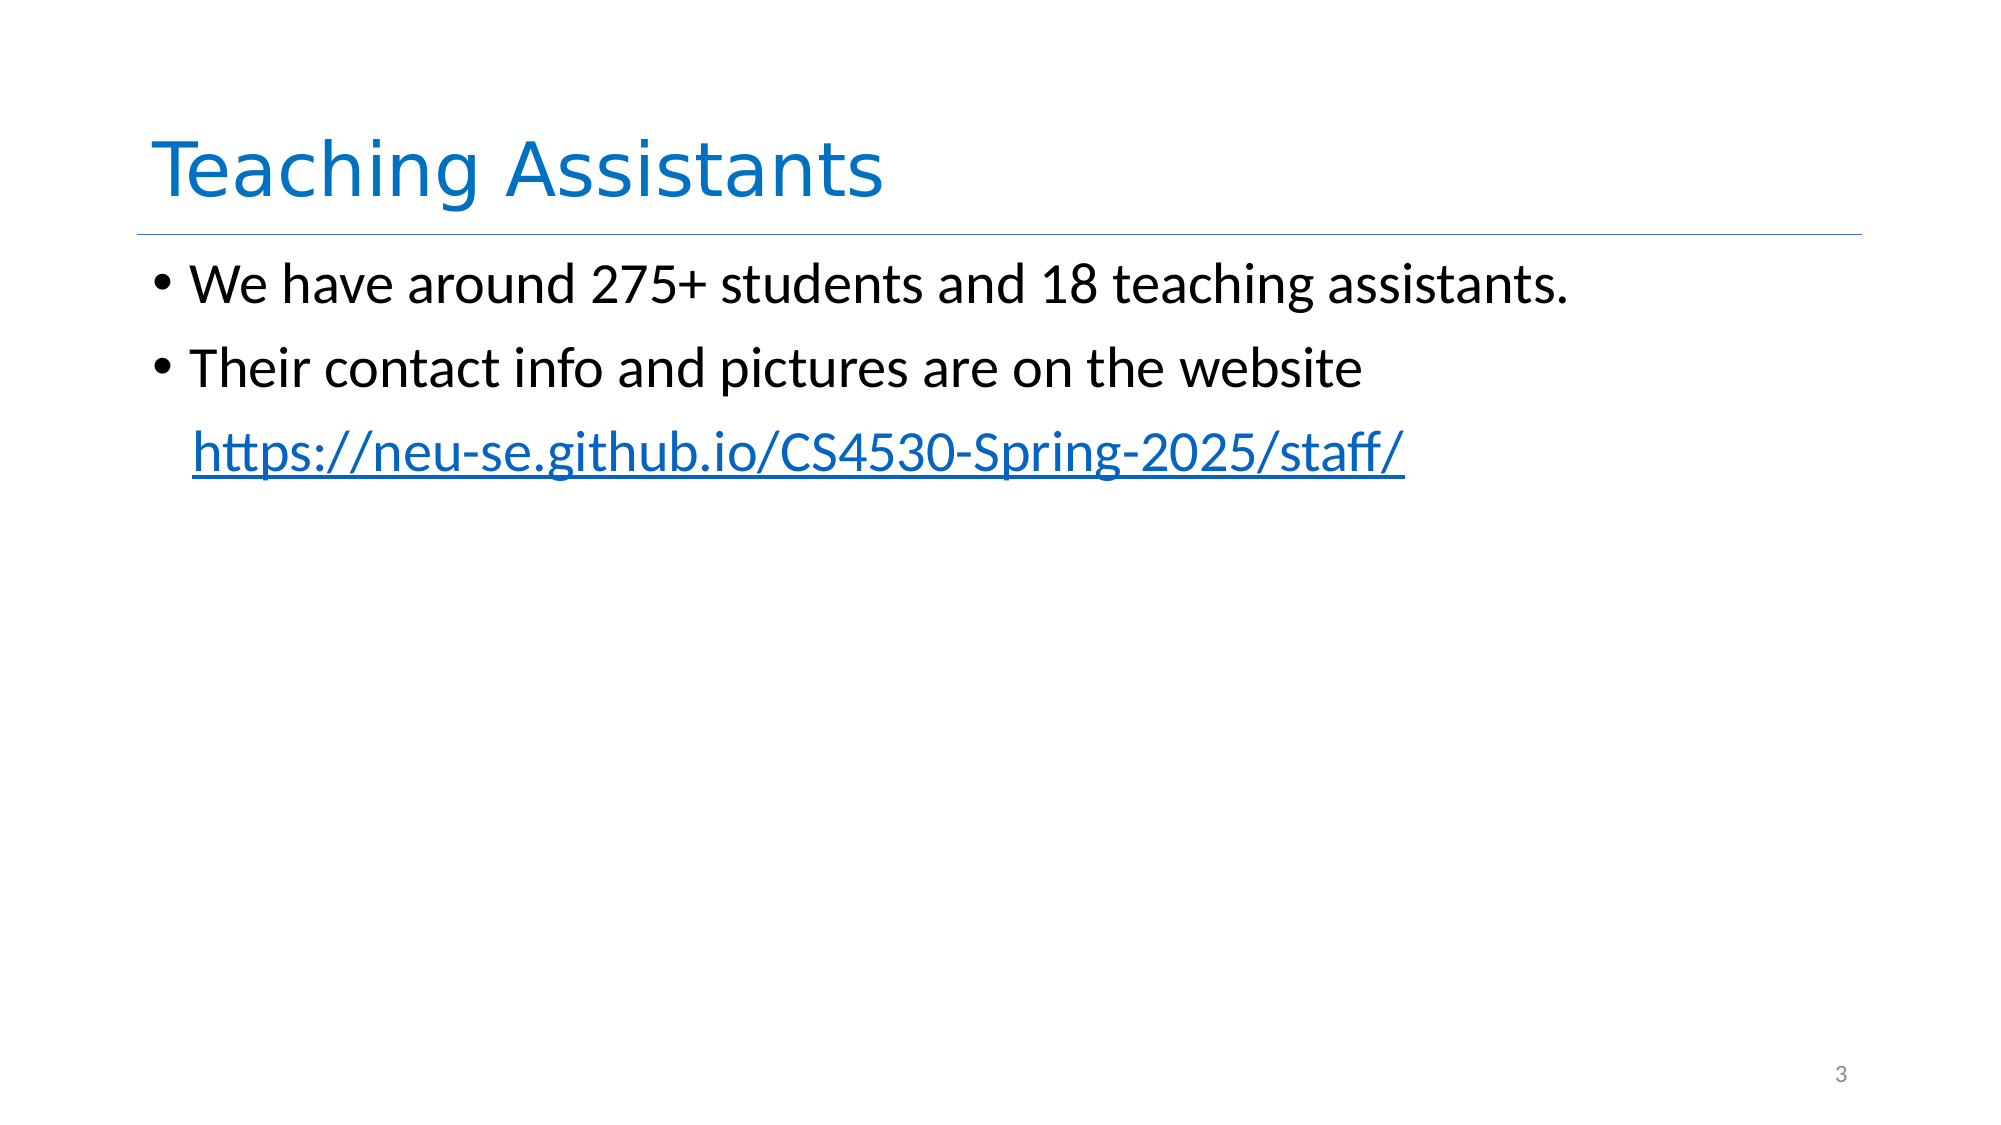

# Teaching Assistants
We have around 275+ students and 18 teaching assistants.
Their contact info and pictures are on the website
   https://neu-se.github.io/CS4530-Spring-2025/staff/
3